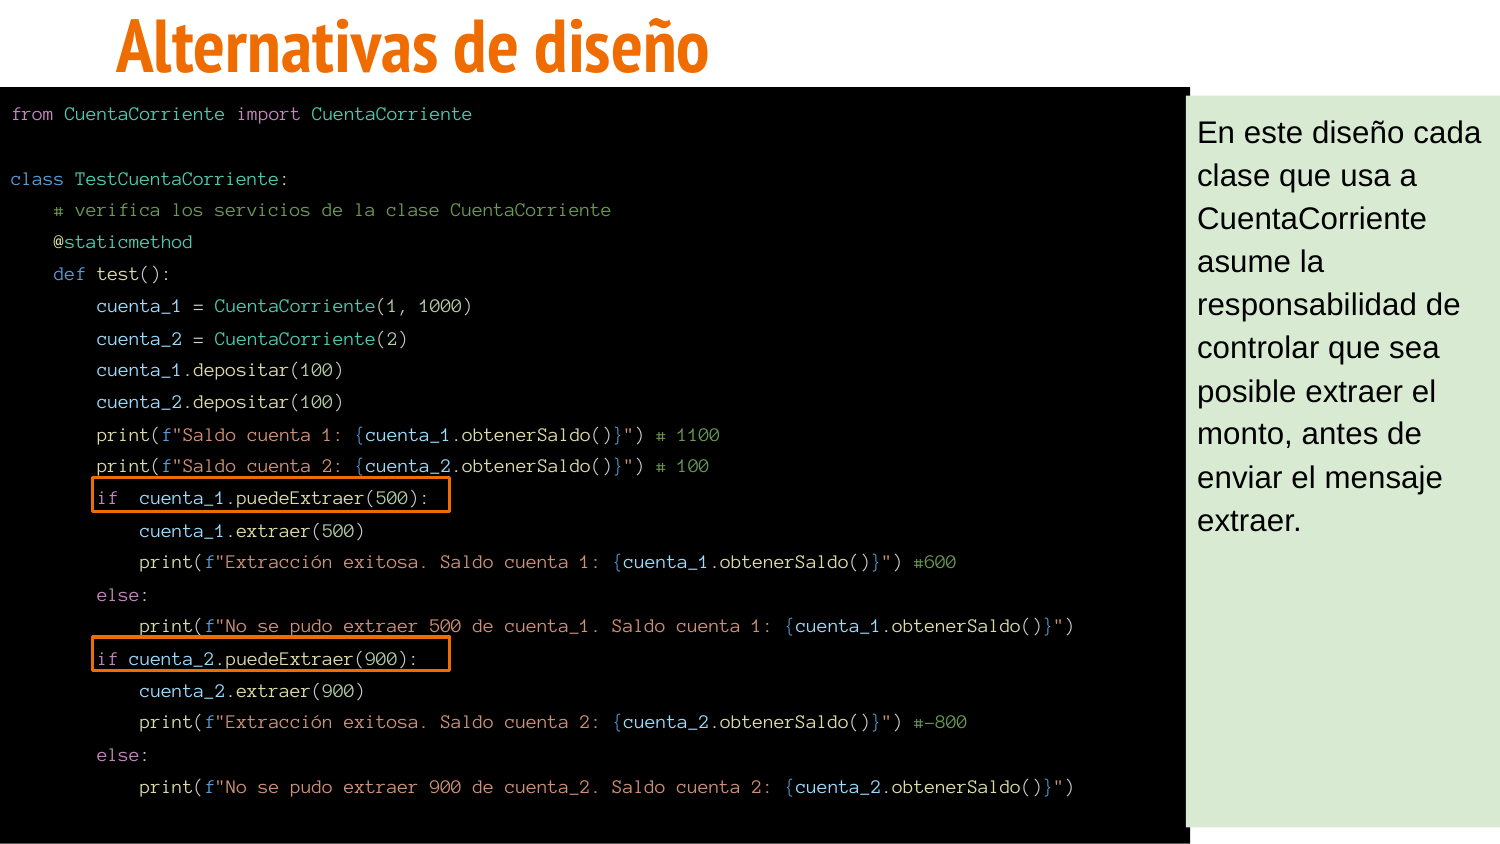

# Alternativas de diseño
from CuentaCorriente import CuentaCorriente

class TestCuentaCorriente:
    # verifica los servicios de la clase CuentaCorriente
    @staticmethod
    def test():
        cuenta_1 = CuentaCorriente(1, 1000)
        cuenta_2 = CuentaCorriente(2)
        cuenta_1.depositar(100)
        cuenta_2.depositar(100)
        print(f"Saldo cuenta 1: {cuenta_1.obtenerSaldo()}") # 1100
        print(f"Saldo cuenta 2: {cuenta_2.obtenerSaldo()}") # 100
        if  cuenta_1.puedeExtraer(500):
            cuenta_1.extraer(500)
            print(f"Extracción exitosa. Saldo cuenta 1: {cuenta_1.obtenerSaldo()}") #600
        else:
            print(f"No se pudo extraer 500 de cuenta_1. Saldo cuenta 1: {cuenta_1.obtenerSaldo()}")
        if cuenta_2.puedeExtraer(900):
            cuenta_2.extraer(900)
            print(f"Extracción exitosa. Saldo cuenta 2: {cuenta_2.obtenerSaldo()}") #-800
        else:
            print(f"No se pudo extraer 900 de cuenta_2. Saldo cuenta 2: {cuenta_2.obtenerSaldo()}")

En este diseño cada clase que usa a CuentaCorriente asume la responsabilidad de controlar que sea posible extraer el monto, antes de enviar el mensaje extraer.